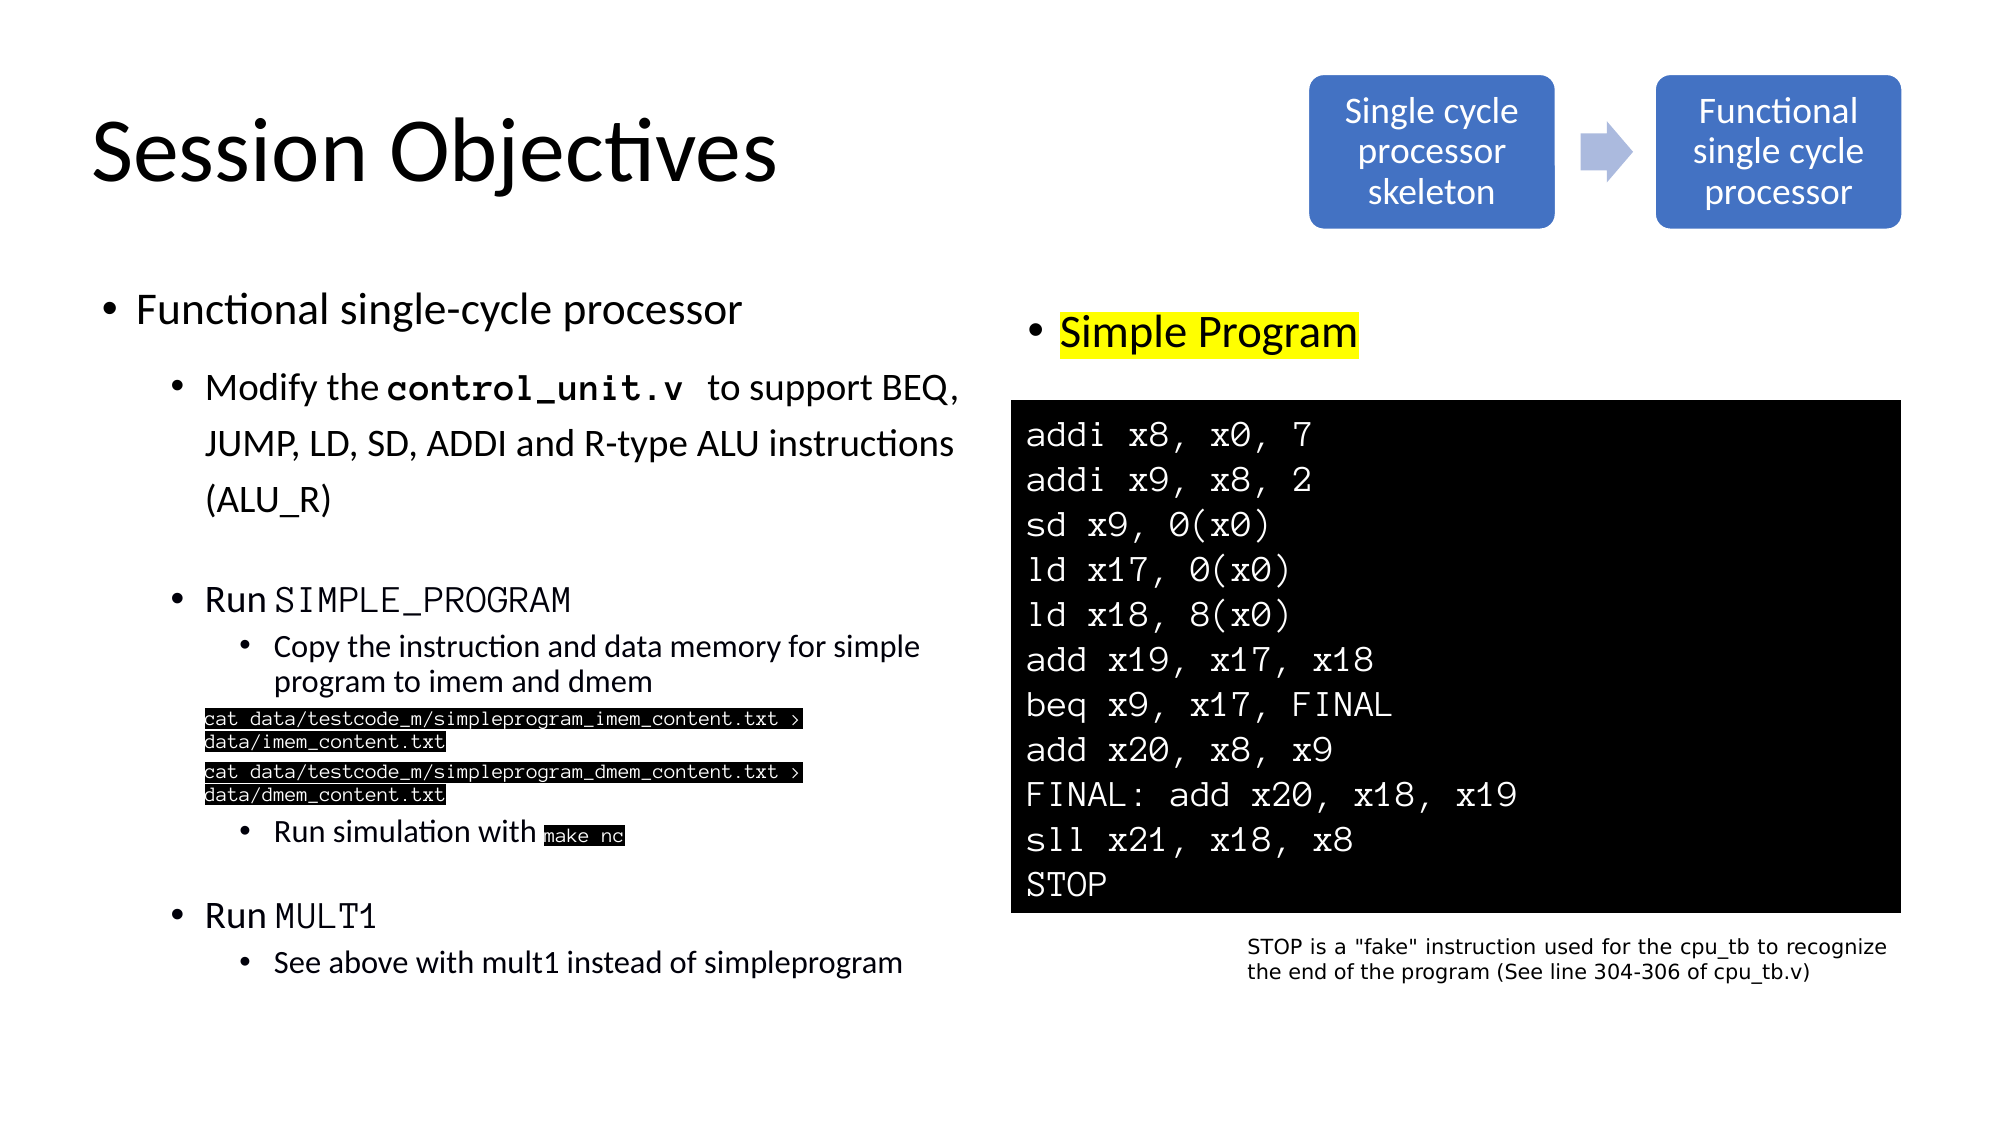

# Session Objectives

Single cycle processor skeleton
Functional single cycle processor

Functional single-cycle processor
Modify the control_unit.v to support BEQ, JUMP, LD, SD, ADDI and R-type ALU instructions (ALU_R)

Run SIMPLE_PROGRAM
Copy the instruction and data memory for simple program to imem and dmem
cat data/testcode_m/simpleprogram_imem_content.txt > data/imem_content.txt
cat data/testcode_m/simpleprogram_dmem_content.txt > data/dmem_content.txt
Run simulation with make nc

Run MULT1
See above with mult1 instead of simpleprogram

Simple Program

addi x8, x0, 7
addi x9, x8, 2
sd x9, 0(x0)
ld x17, 0(x0)
ld x18, 8(x0)
add x19, x17, x18
beq x9, x17, FINAL
add x20, x8, x9
FINAL: add x20, x18, x19
sll x21, x18, x8
STOP
STOP is a "fake" instruction used for the cpu_tb to recognize the end of the program (See line 304-306 of cpu_tb.v)